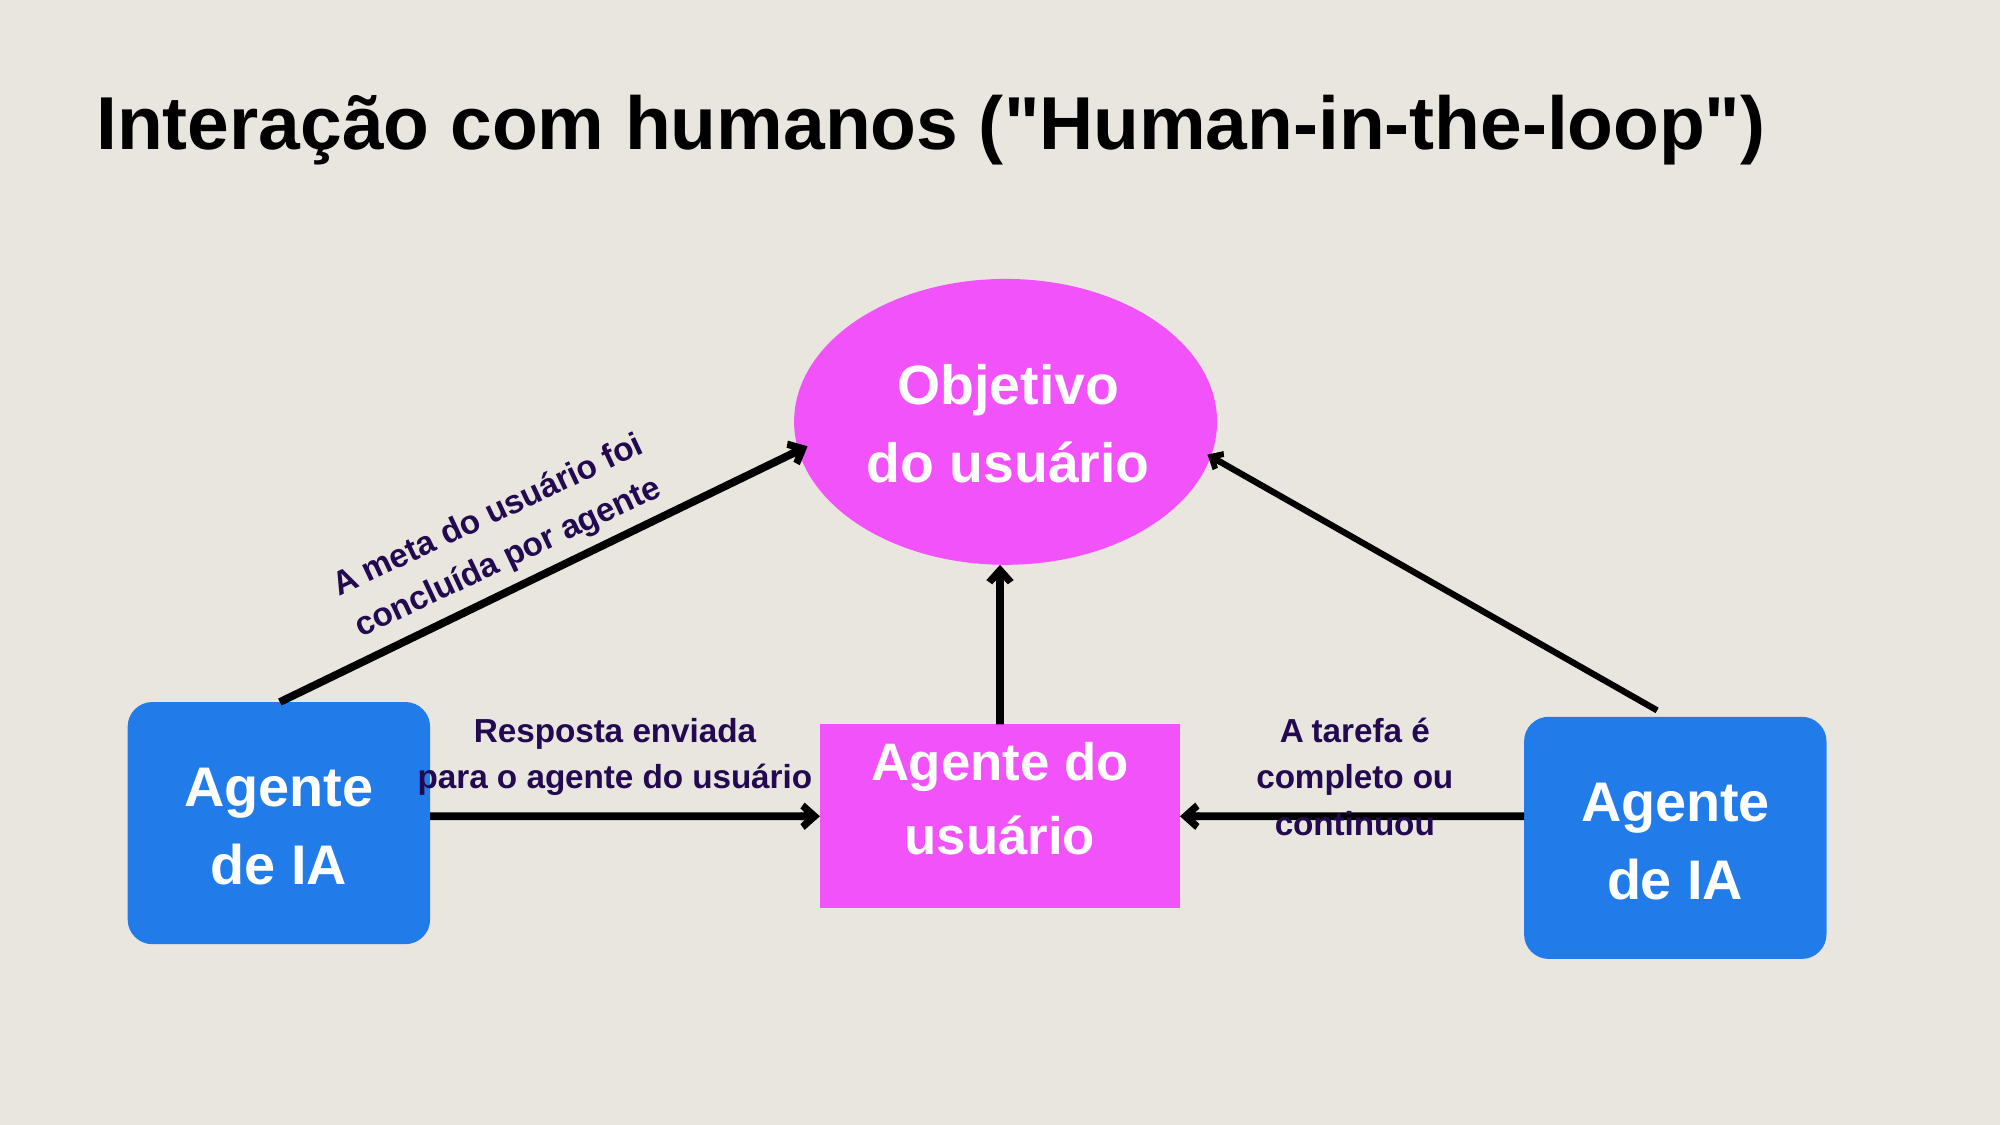

# Interação com humanos ("Human-in-the-loop")

Objetivo do usuário

A meta do usuário foi concluída por agente

Agente
de IA

Agente
de IA

Resposta enviada
para o agente do usuário
A tarefa é
completo ou continuou

Agente do usuário